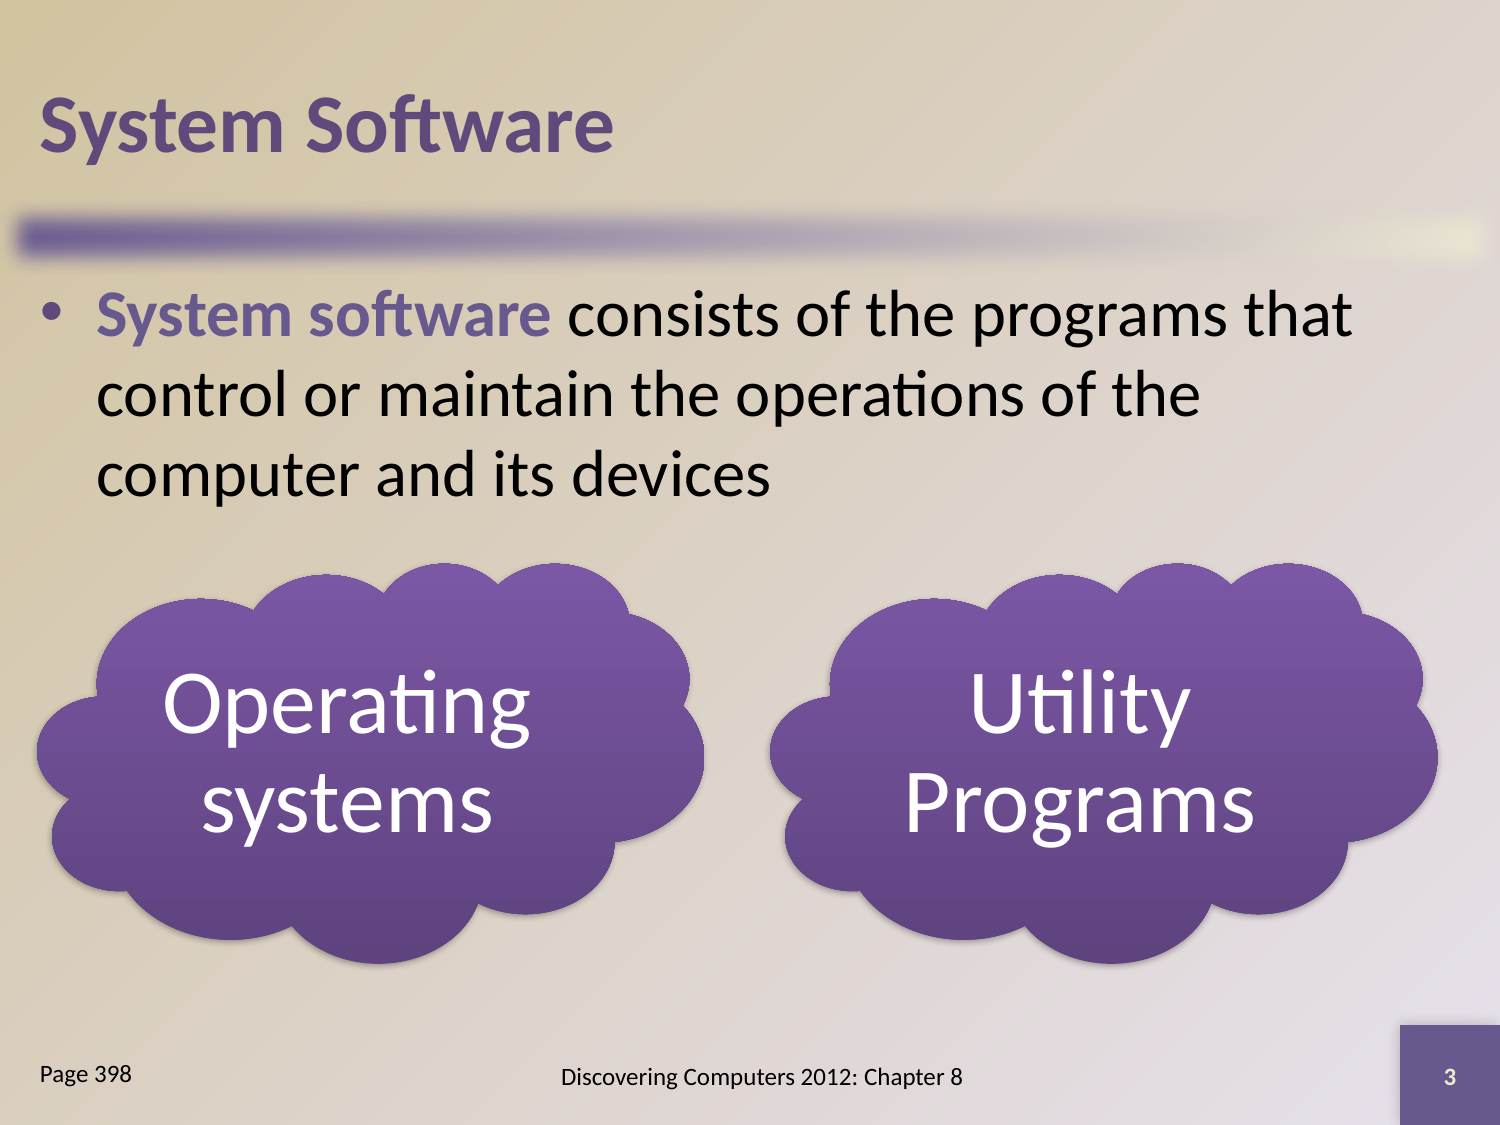

# System Software
System software consists of the programs that control or maintain the operations of the computer and its devices
Operating systems
Utility Programs
3
Discovering Computers 2012: Chapter 8
Page 398